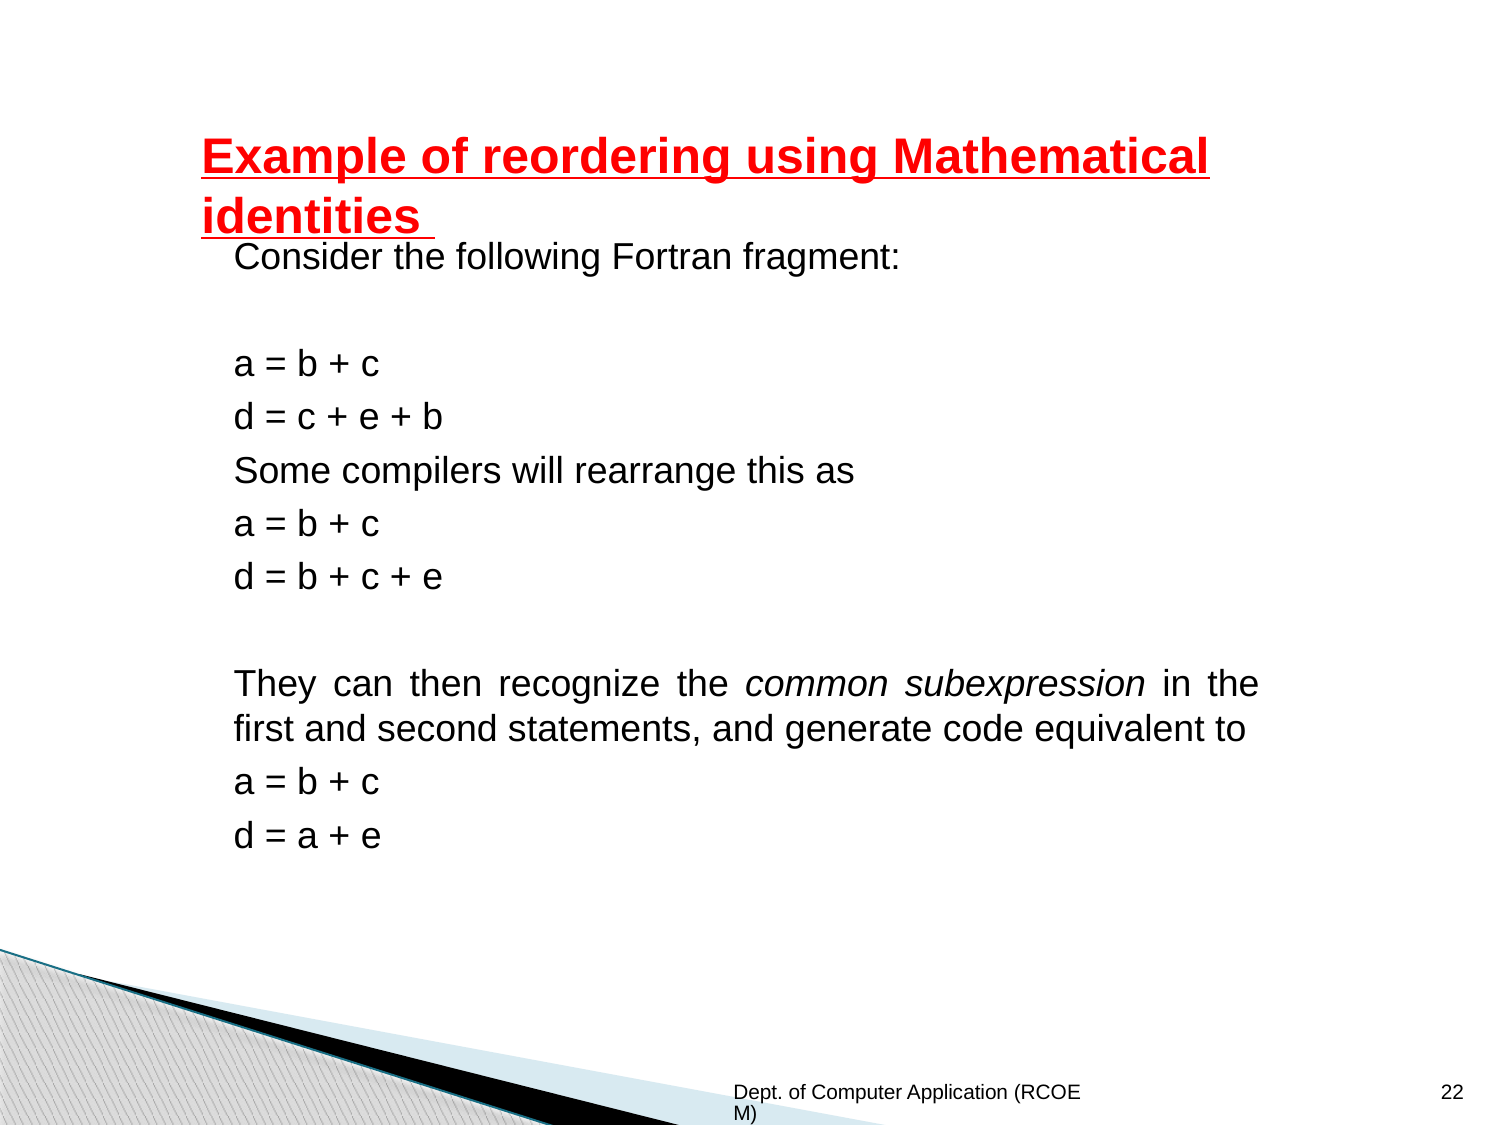

# Example of reordering using Mathematical identities
Consider the following Fortran fragment:

a = b + c
d = c + e + b
Some compilers will rearrange this as
a = b + c
d = b + c + e

They can then recognize the common subexpression in the first and second statements, and generate code equivalent to
a = b + c
d = a + e

Dept. of Computer Application (RCOEM)
22